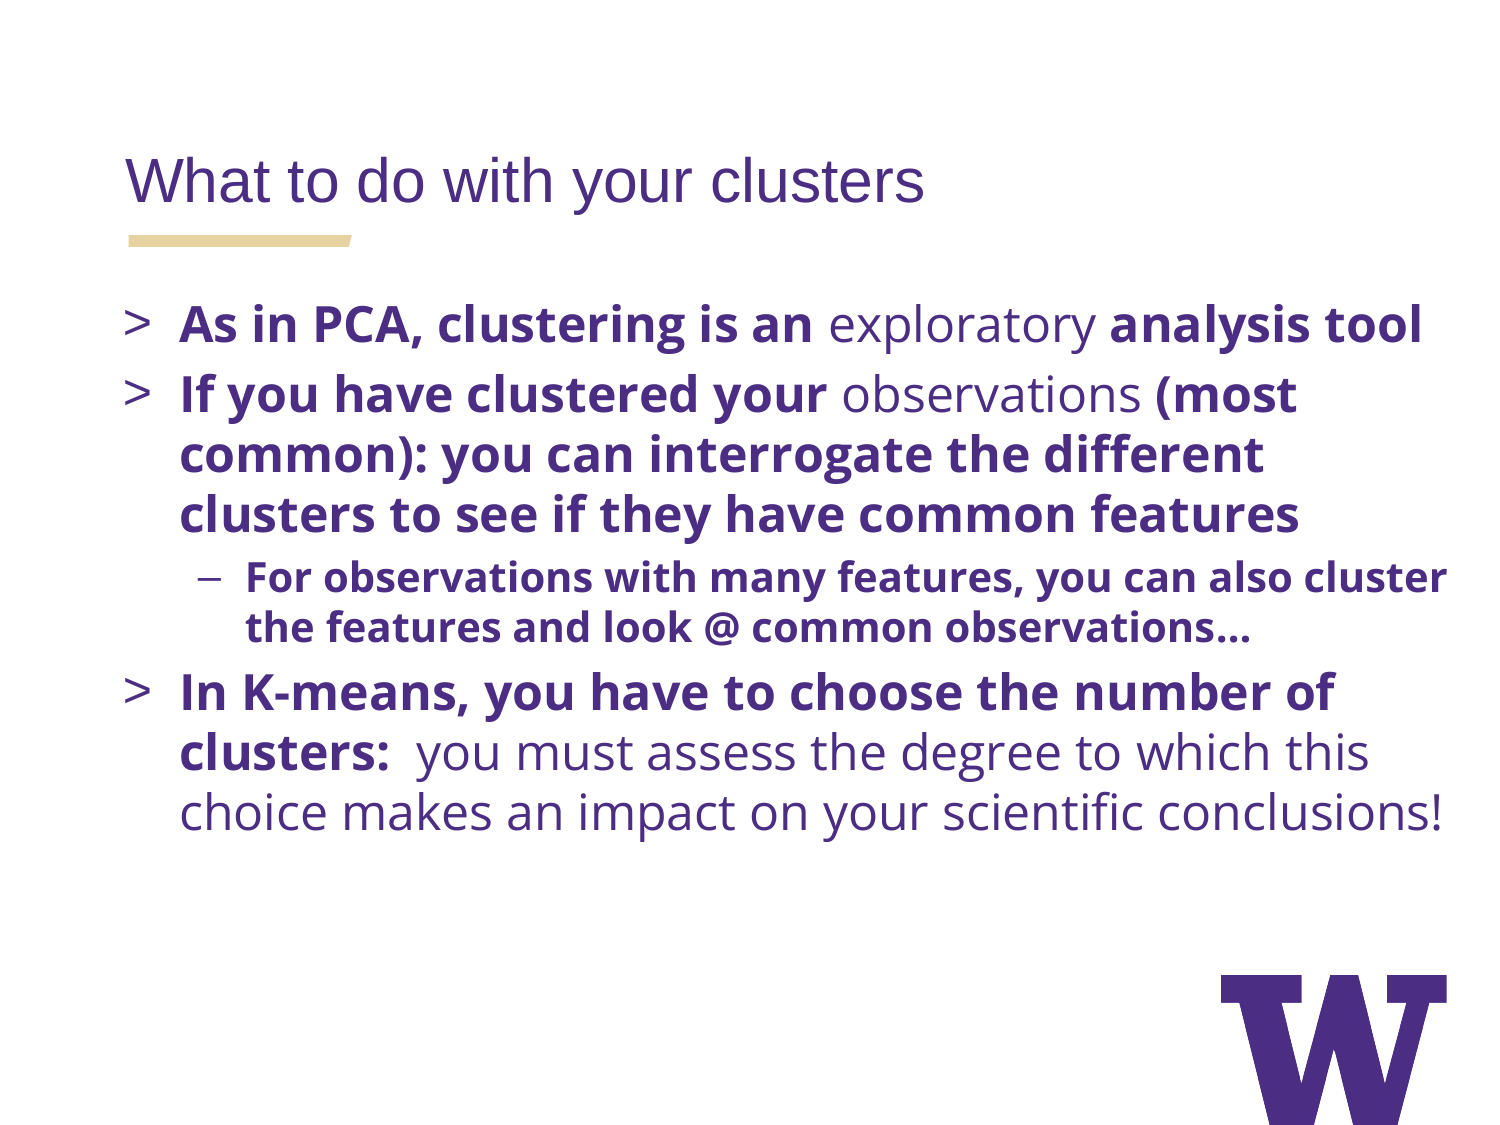

What to do with your clusters
As in PCA, clustering is an exploratory analysis tool
If you have clustered your observations (most common): you can interrogate the different clusters to see if they have common features
For observations with many features, you can also cluster the features and look @ common observations…
In K-means, you have to choose the number of clusters:  you must assess the degree to which this choice makes an impact on your scientific conclusions!